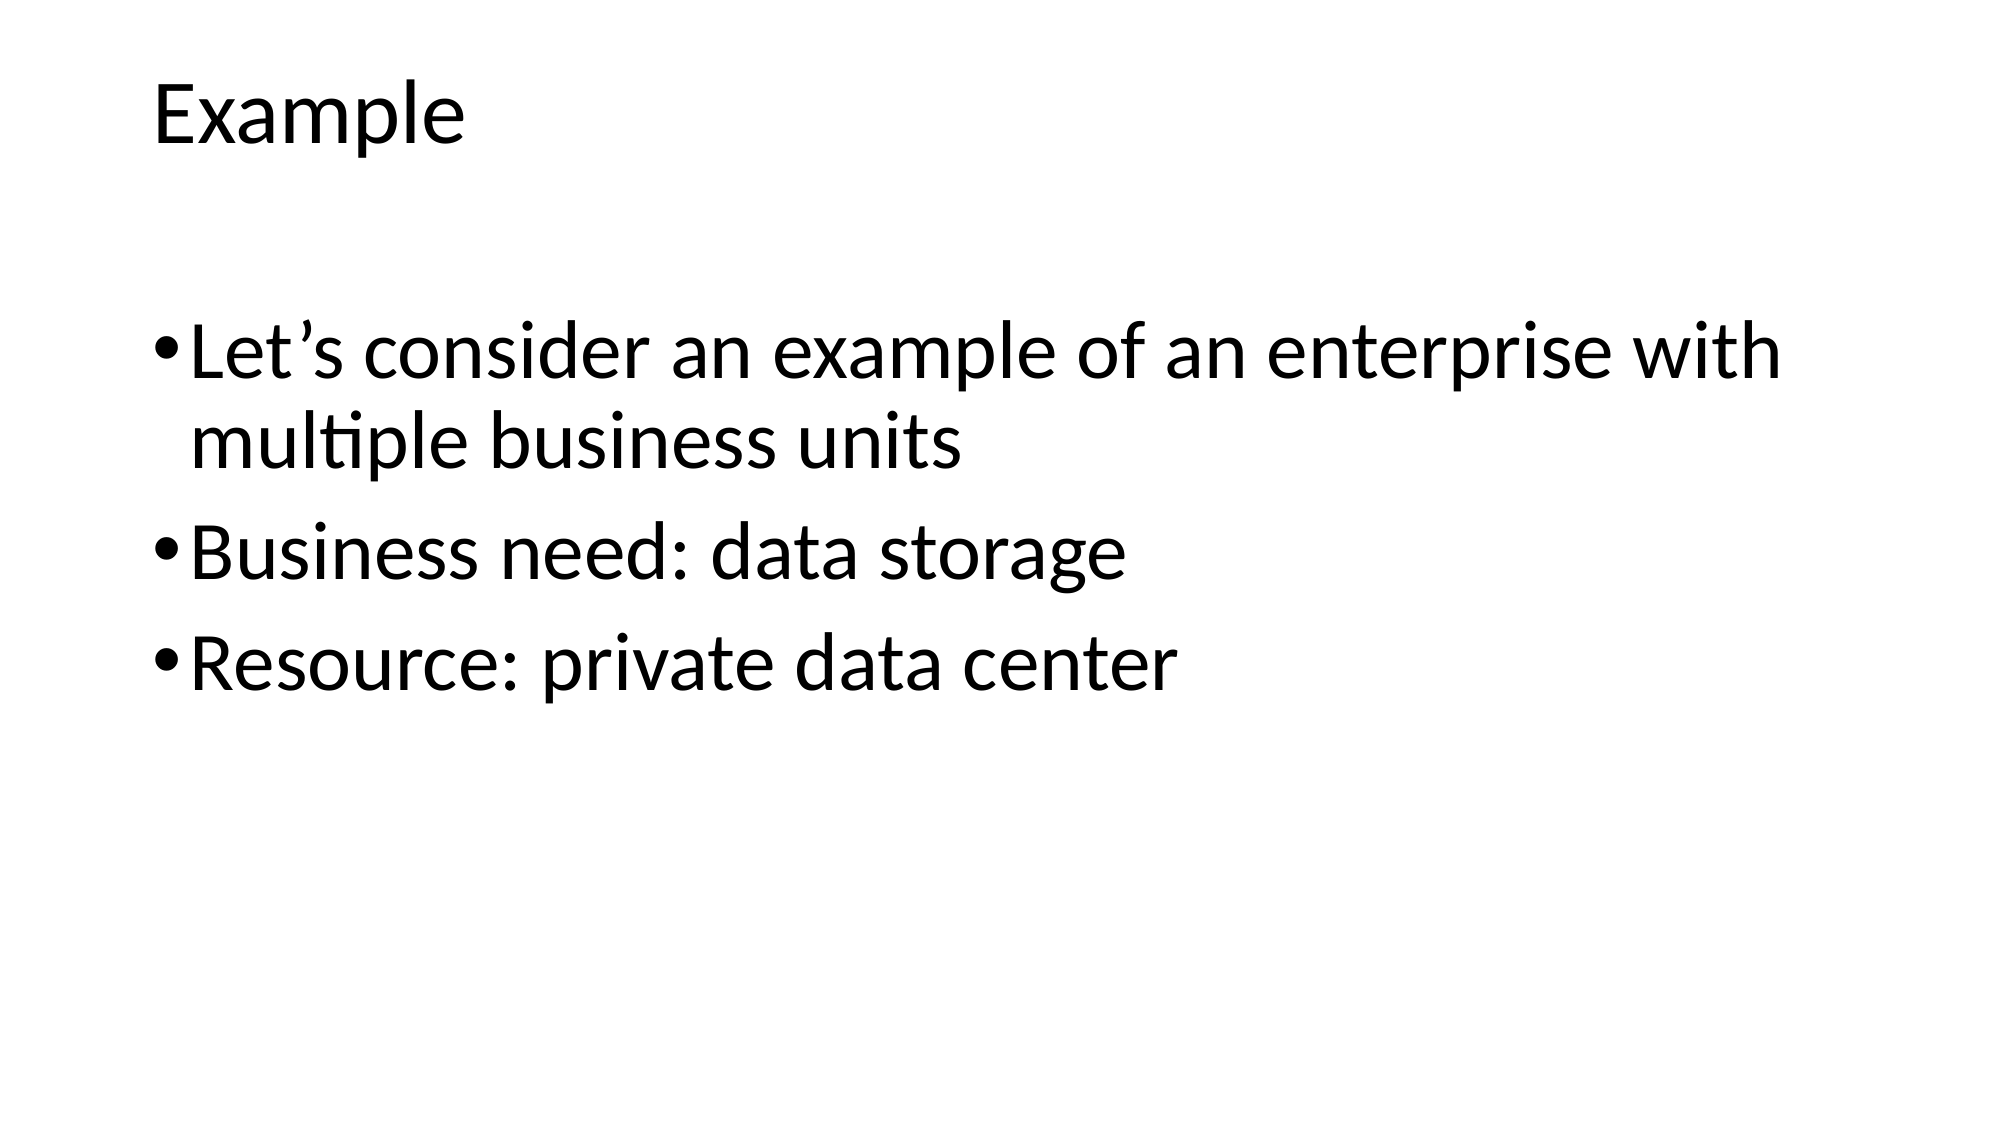

# Example
Let’s consider an example of an enterprise with multiple business units
Business need: data storage
Resource: private data center